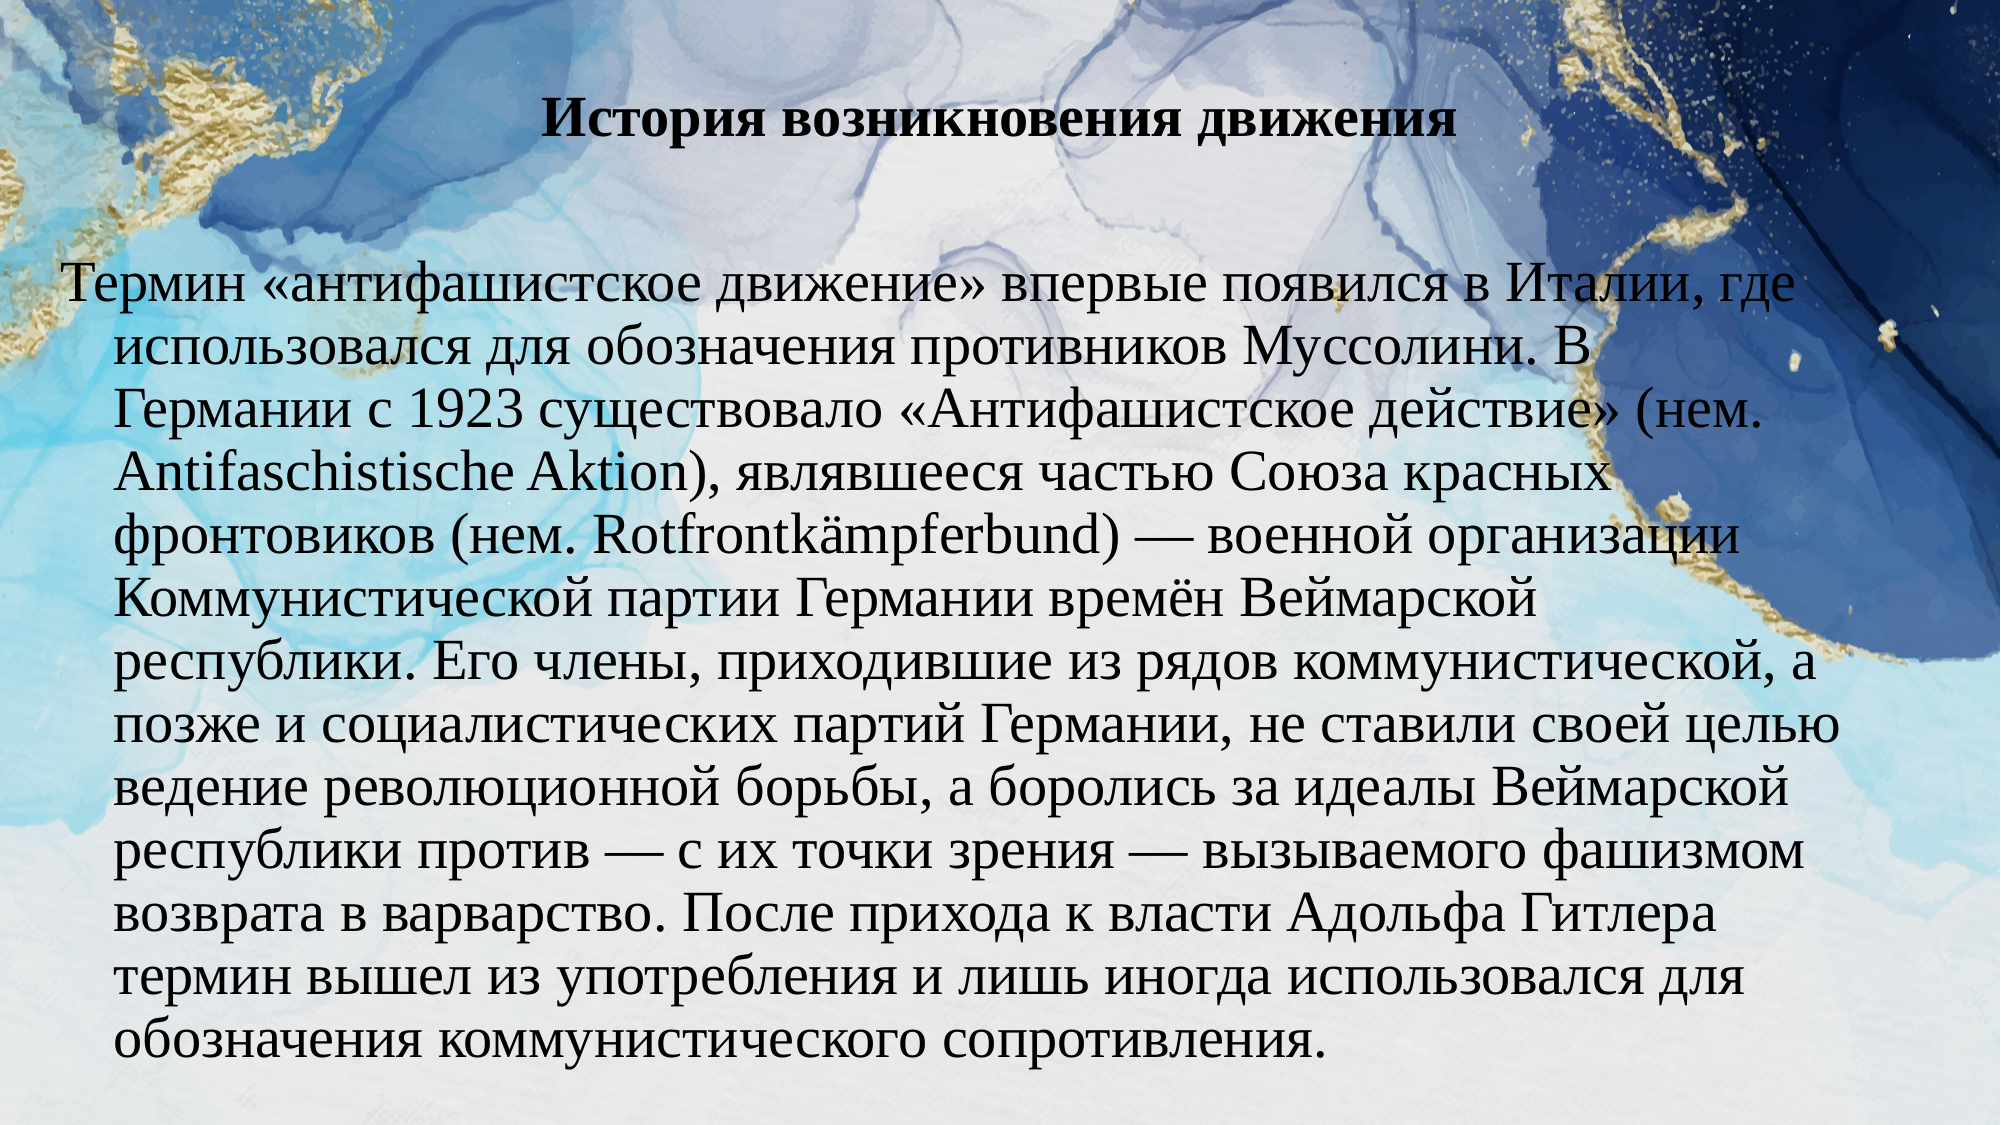

История возникновения движения
Термин «антифашистское движение» впервые появился в Италии, где использовался для обозначения противников Муссолини. В Германии с 1923 существовало «Антифашистское действие» (нем. Antifaschistische Aktion), являвшееся частью Союза красных фронтовиков (нем. Rotfrontkämpferbund) — военной организации Коммунистической партии Германии времён Веймарской республики. Его члены, приходившие из рядов коммунистической, а позже и социалистических партий Германии, не ставили своей целью ведение революционной борьбы, а боролись за идеалы Веймарской республики против — с их точки зрения — вызываемого фашизмом возврата в варварство. После прихода к власти Адольфа Гитлера термин вышел из употребления и лишь иногда использовался для обозначения коммунистического сопротивления.